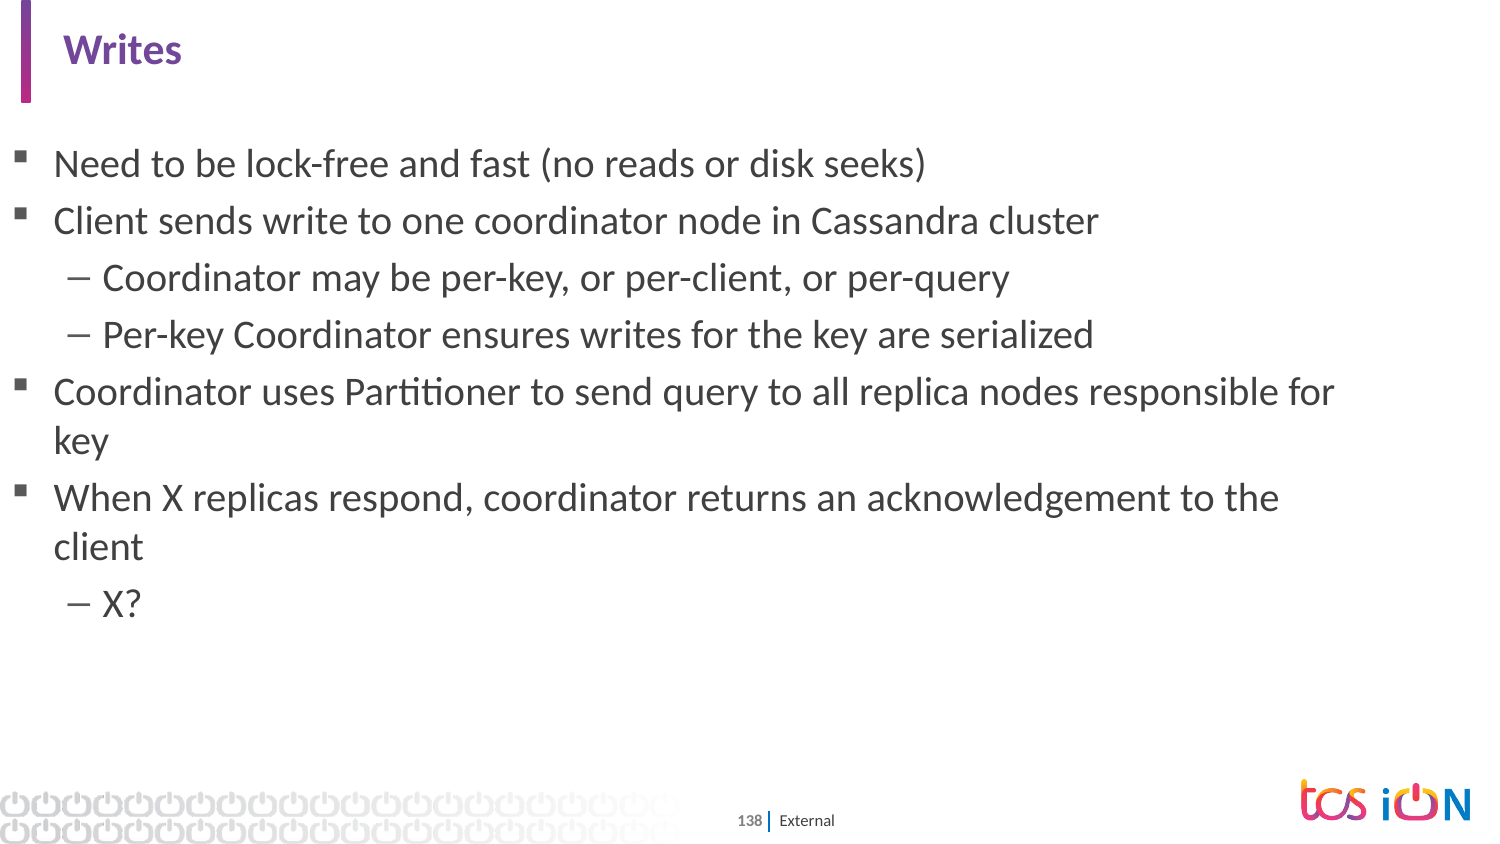

# Writes
Need to be lock-free and fast (no reads or disk seeks)
Client sends write to one coordinator node in Cassandra cluster
Coordinator may be per-key, or per-client, or per-query
Per-key Coordinator ensures writes for the key are serialized
Coordinator uses Partitioner to send query to all replica nodes responsible for key
When X replicas respond, coordinator returns an acknowledgement to the client
X?

Design of Apache Cassandra